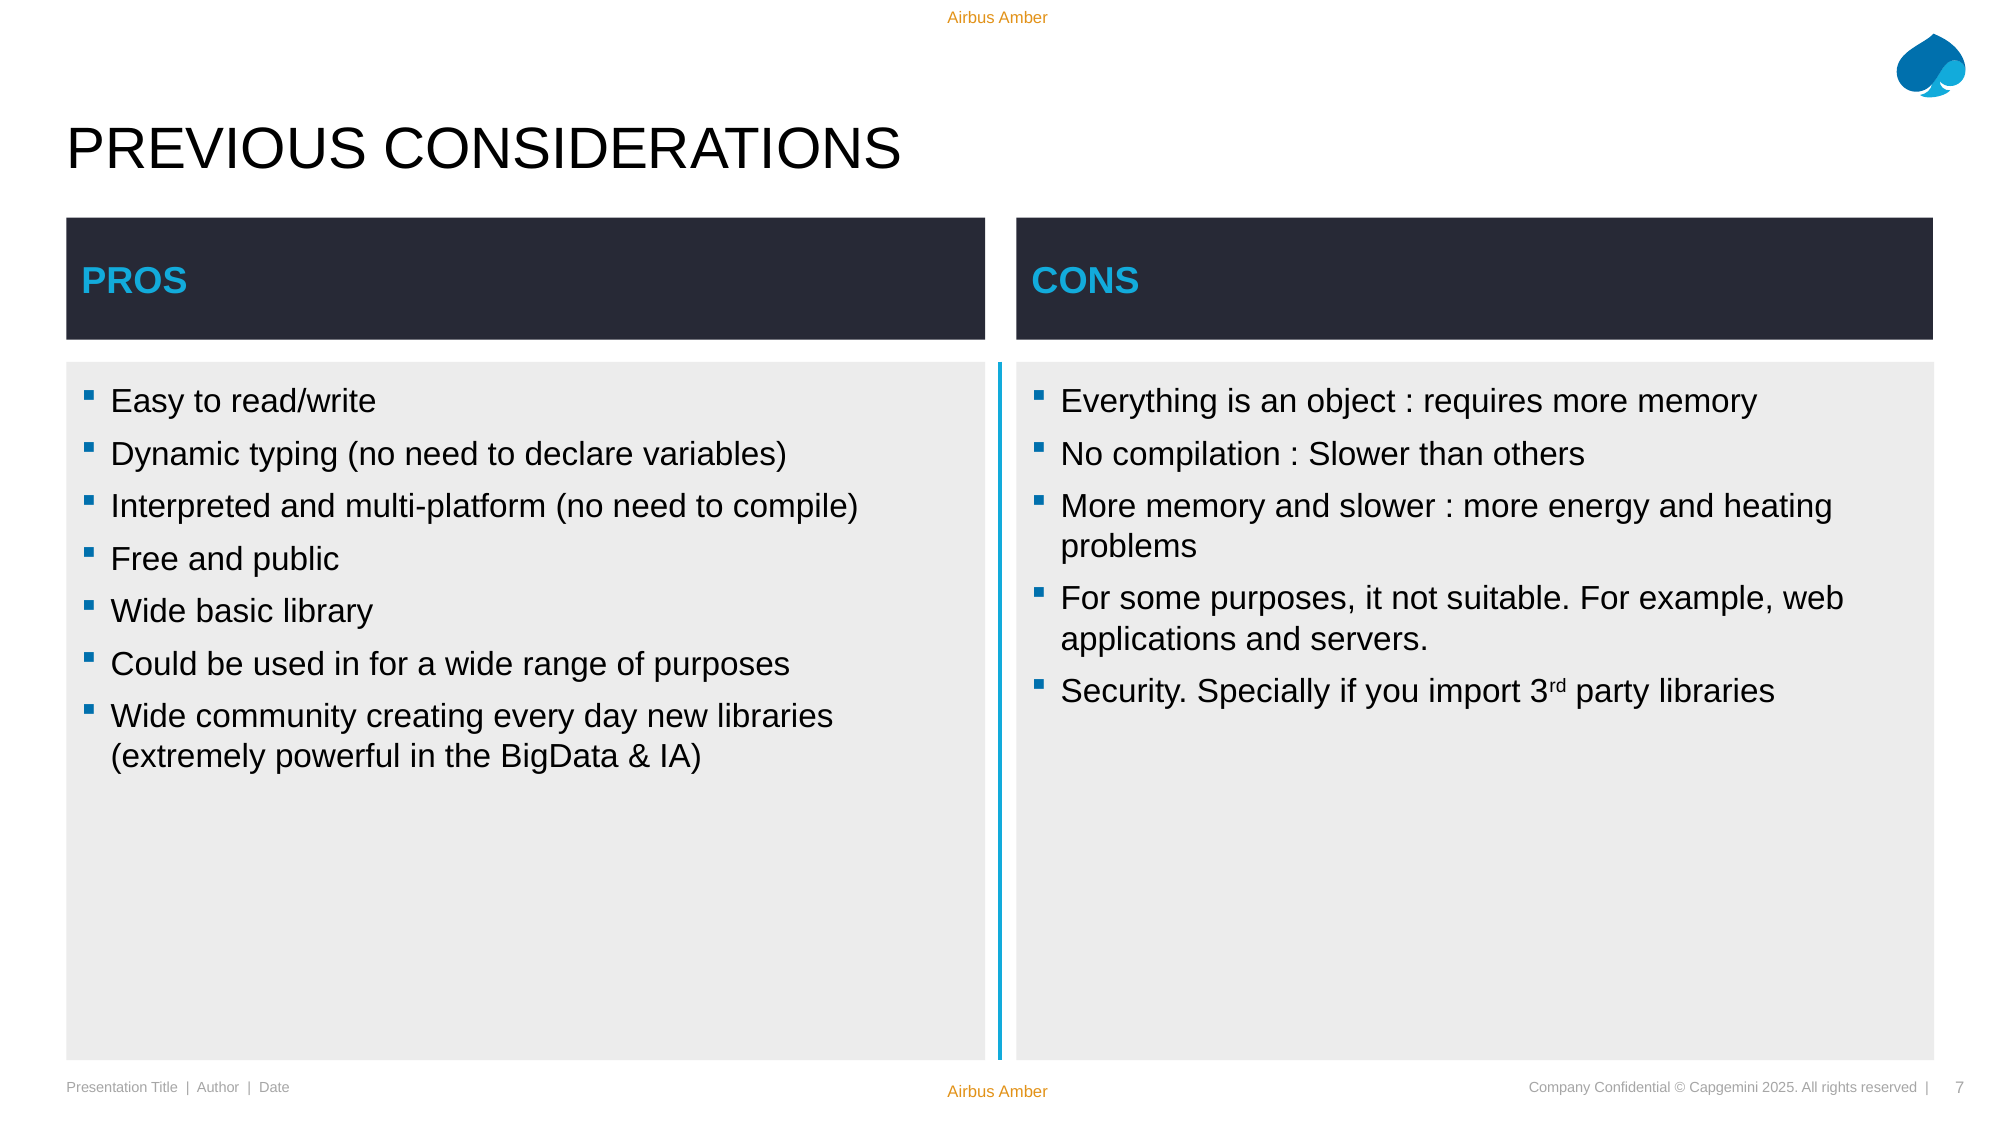

# Previous ConsiderationS
PROS
CONS
Easy to read/write
Dynamic typing (no need to declare variables)
Interpreted and multi-platform (no need to compile)
Free and public
Wide basic library
Could be used in for a wide range of purposes
Wide community creating every day new libraries (extremely powerful in the BigData & IA)
Everything is an object : requires more memory
No compilation : Slower than others
More memory and slower : more energy and heating problems
For some purposes, it not suitable. For example, web applications and servers.
Security. Specially if you import 3rd party libraries